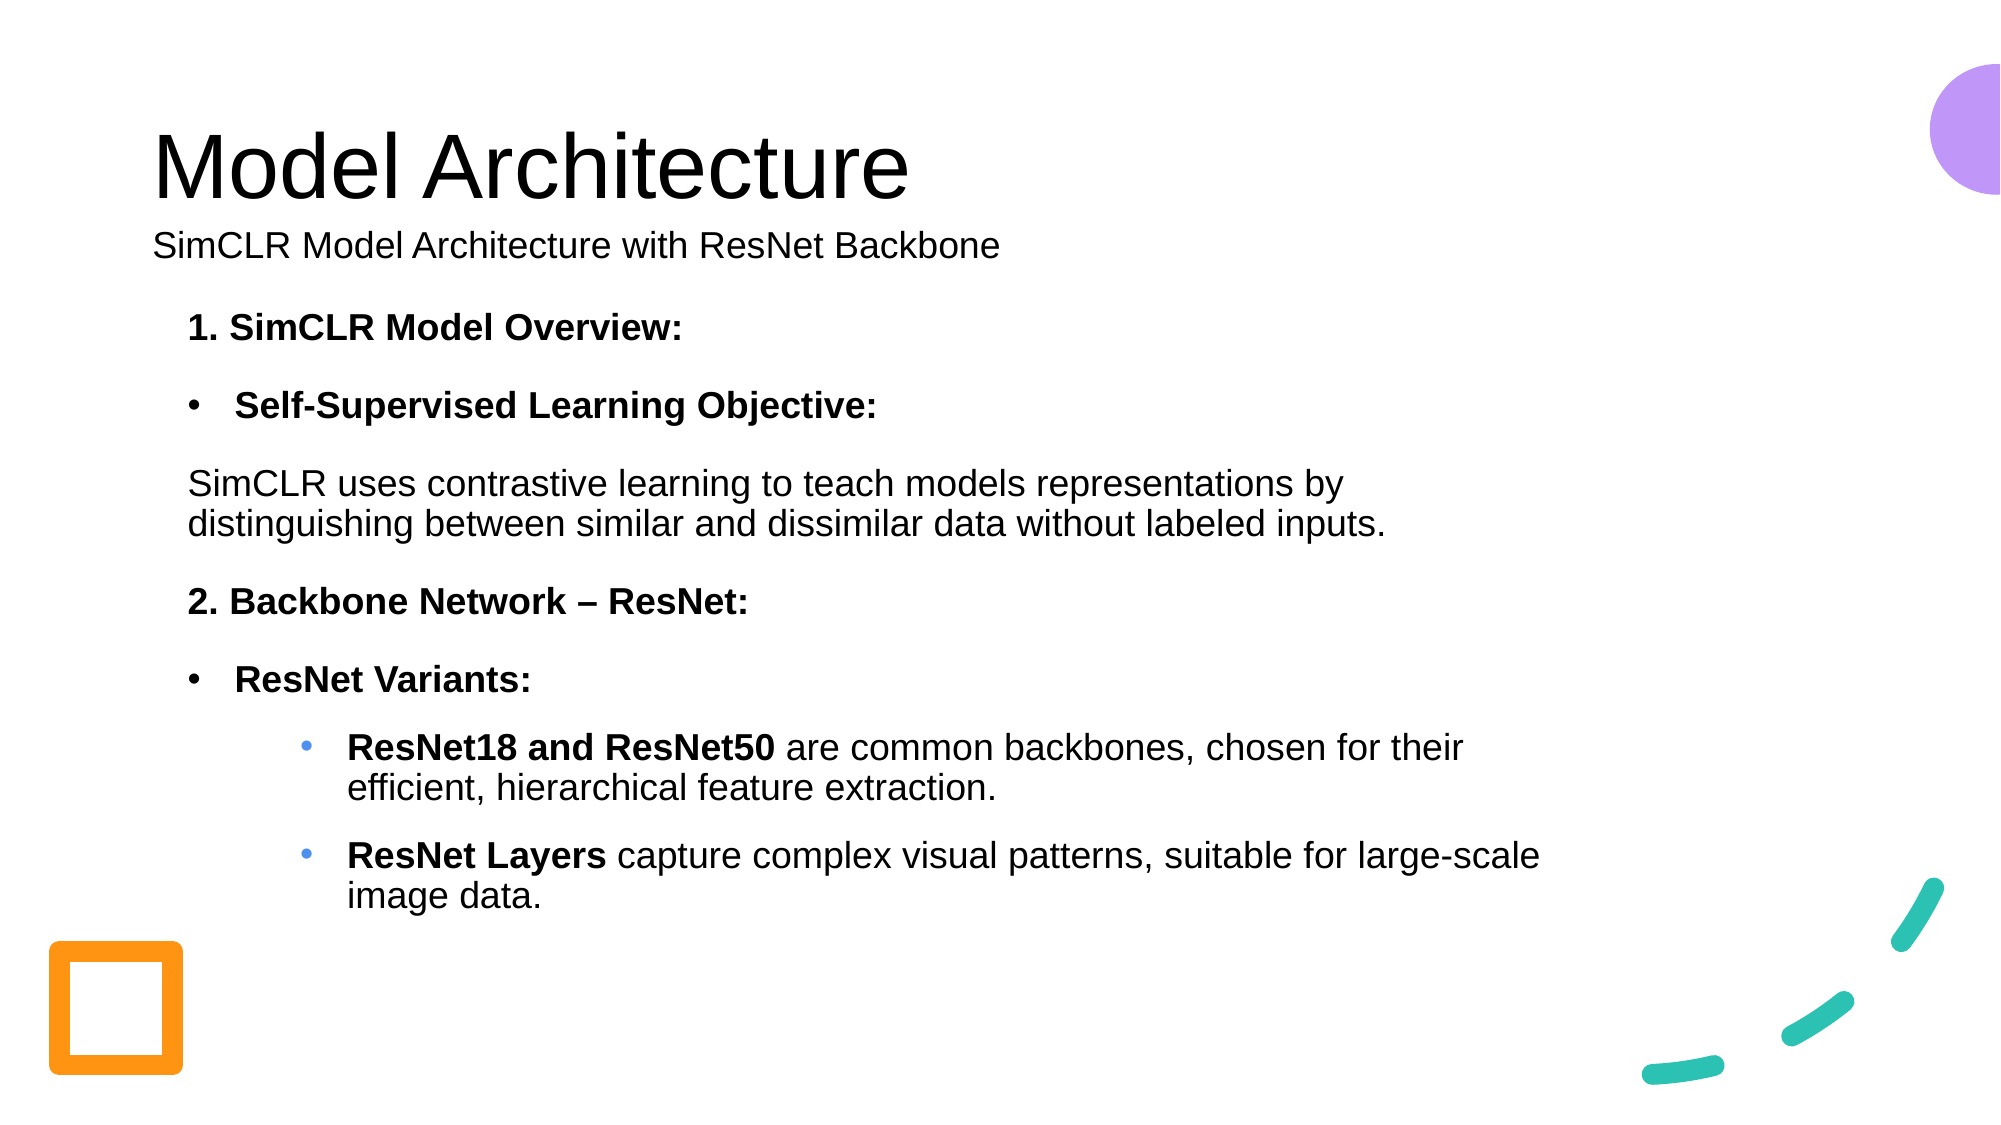

# Model Architecture
SimCLR Model Architecture with ResNet Backbone
1. SimCLR Model Overview:
Self-Supervised Learning Objective:
SimCLR uses contrastive learning to teach models representations by distinguishing between similar and dissimilar data without labeled inputs.
2. Backbone Network – ResNet:
ResNet Variants:
ResNet18 and ResNet50 are common backbones, chosen for their efficient, hierarchical feature extraction.
ResNet Layers capture complex visual patterns, suitable for large-scale image data.